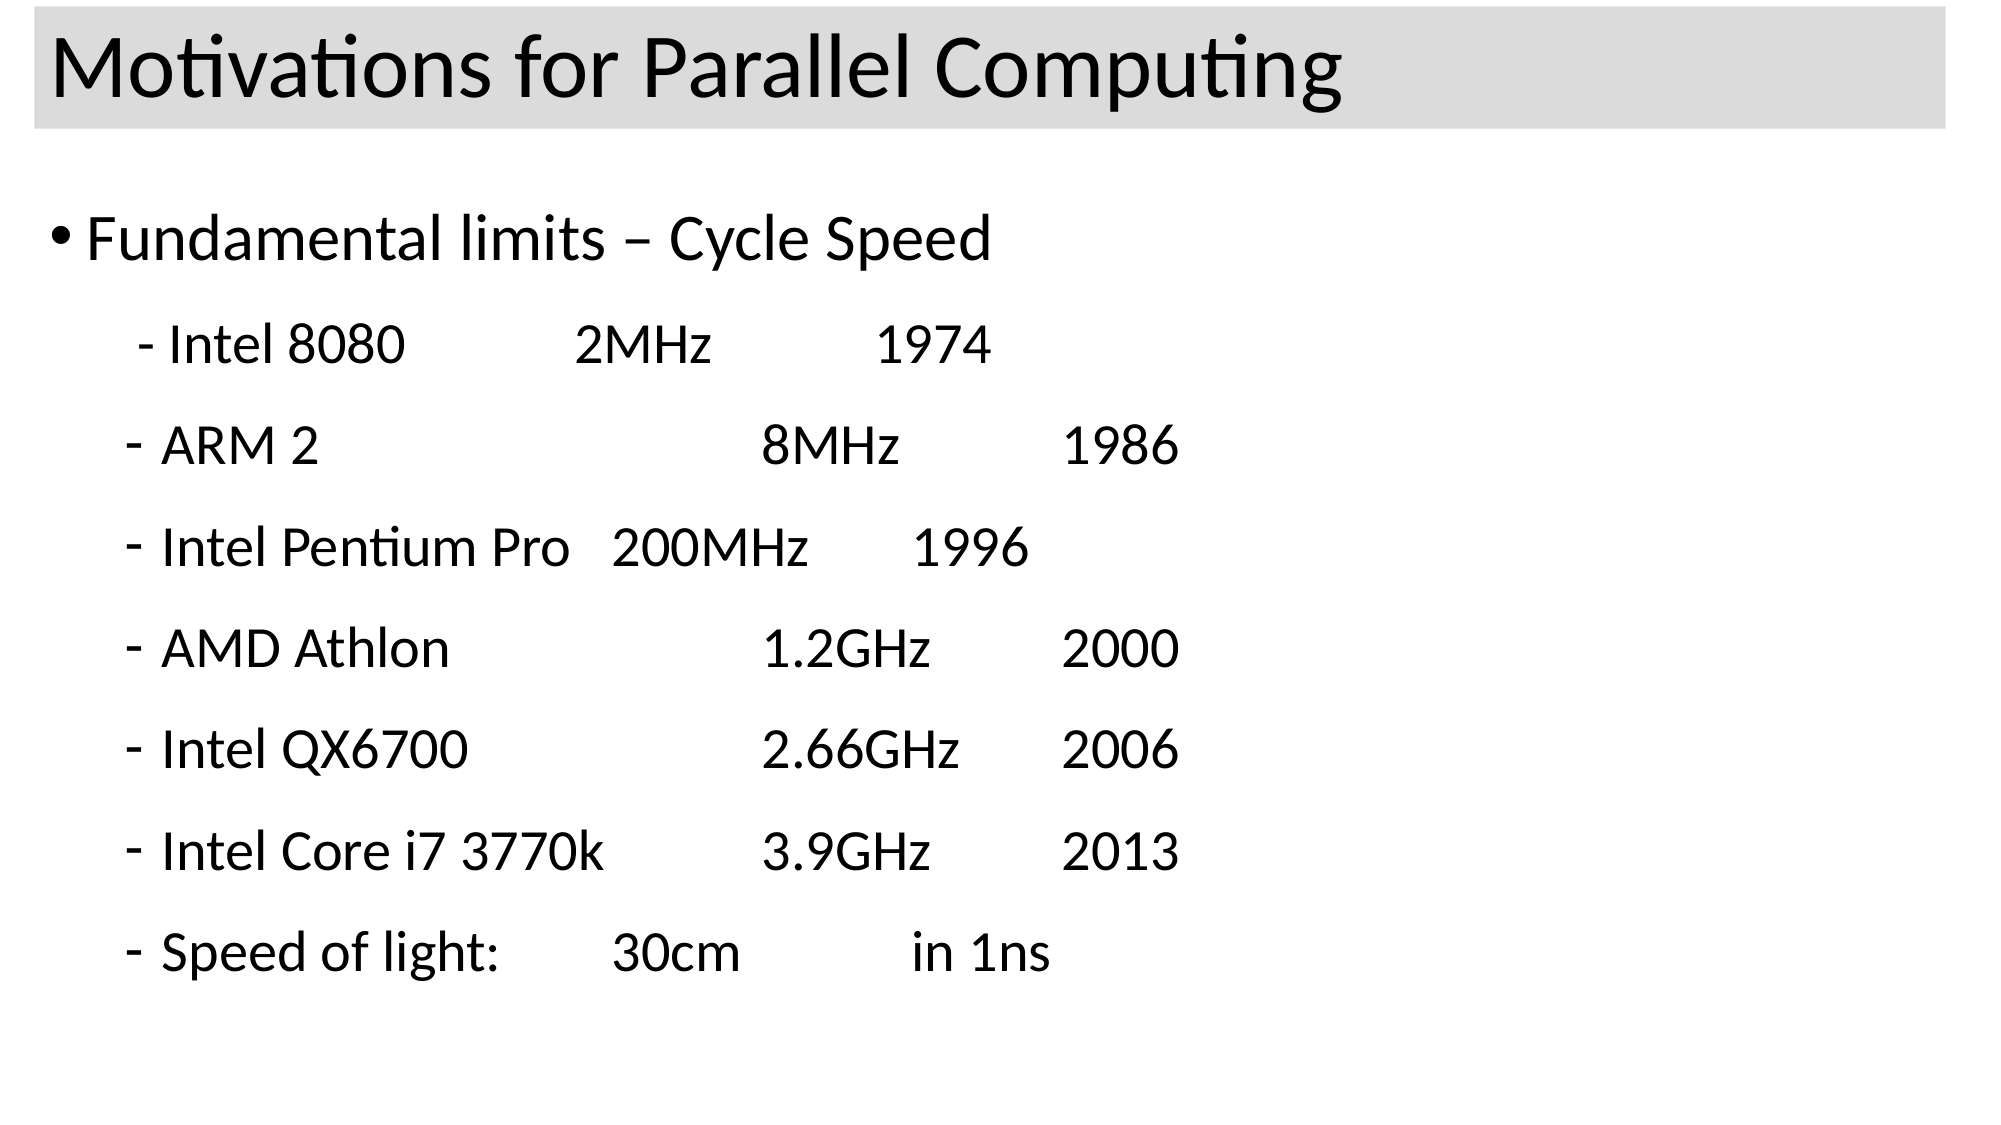

# Motivations for Parallel Computing
Fundamental limits – Cycle Speed
 - Intel 8080 		2MHz 	1974
ARM 2 			8MHz 	1986
Intel Pentium Pro 	200MHz 	1996
AMD Athlon 		1.2GHz 	2000
Intel QX6700 		2.66GHz 	2006
Intel Core i7 3770k 	3.9GHz 	2013
Speed of light: 	30cm 		in 1ns